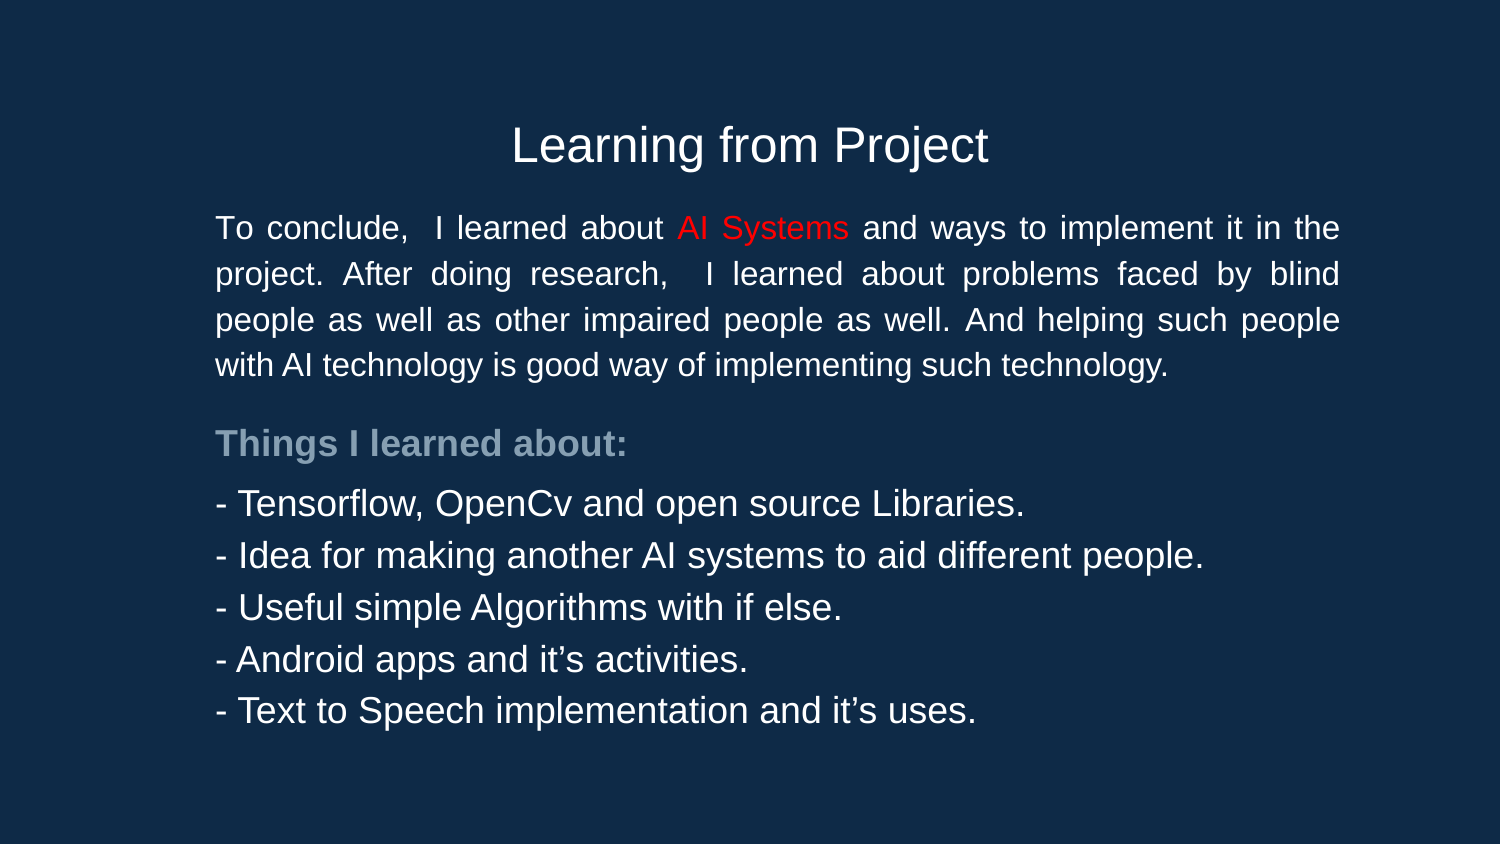

Learning from Project
To conclude,  I learned about AI Systems and ways to implement it in the project. After doing research,  I learned about problems faced by blind people as well as other impaired people as well. And helping such people with AI technology is good way of implementing such technology.
Things I learned about:
- Tensorflow, OpenCv and open source Libraries.
- Idea for making another AI systems to aid different people.
- Useful simple Algorithms with if else.
- Android apps and it’s activities.
- Text to Speech implementation and it’s uses.